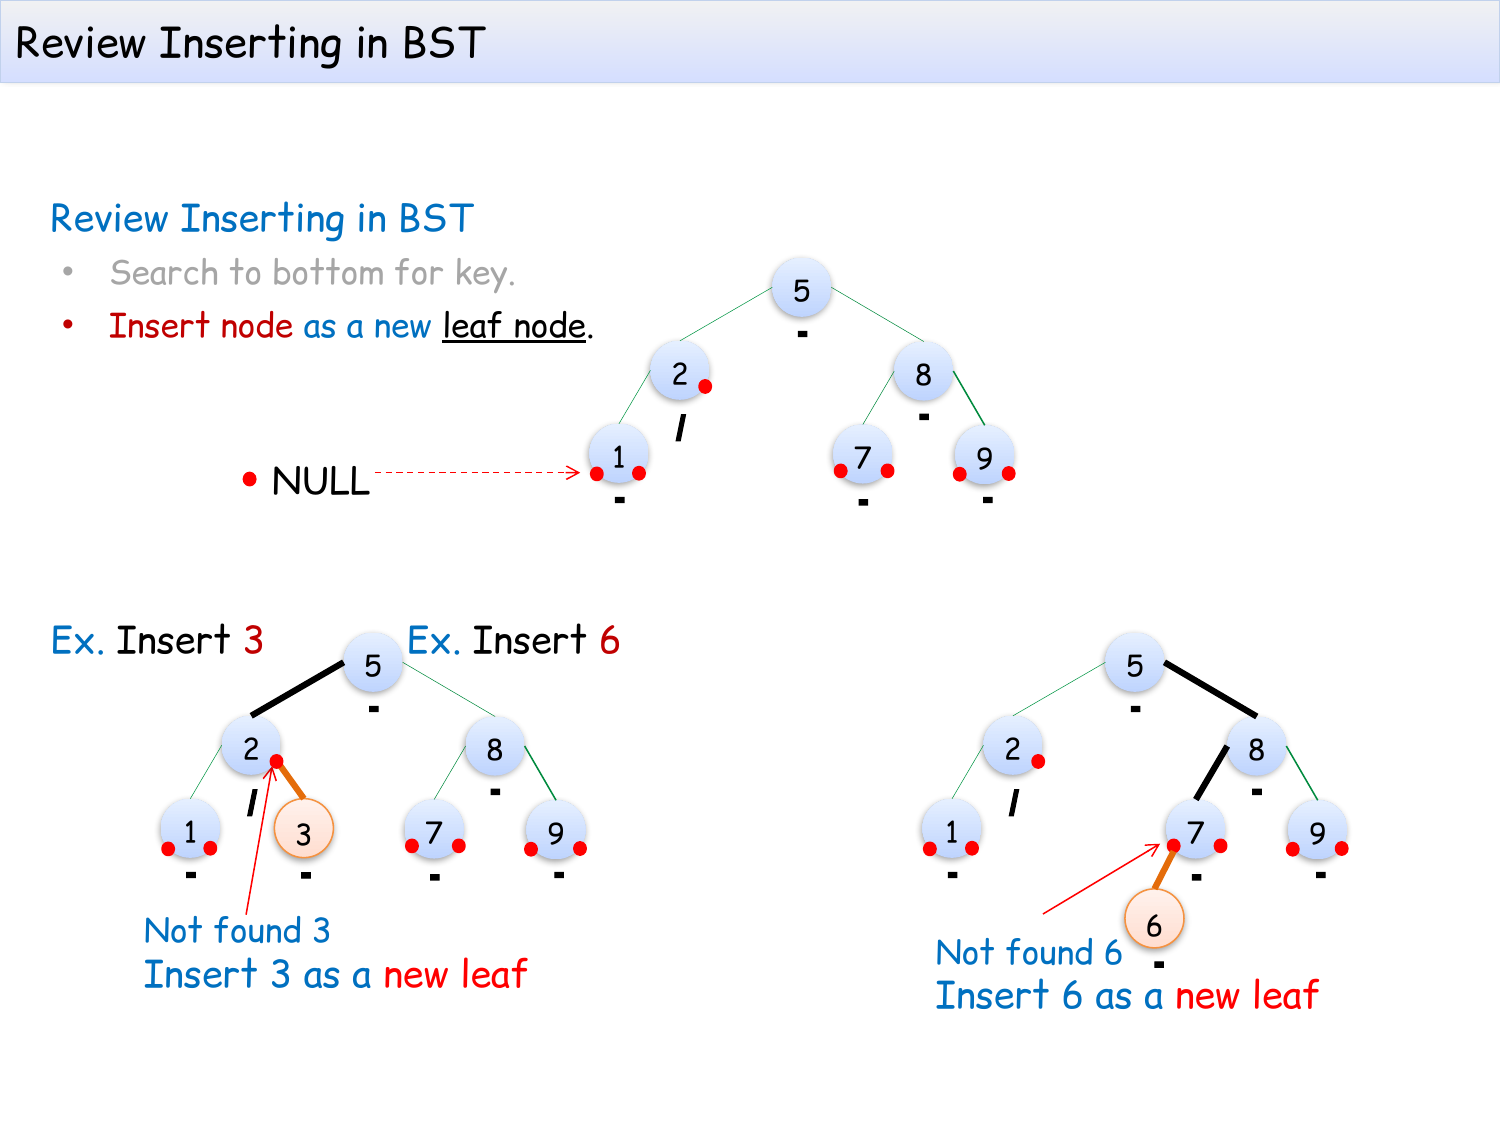

# Review Inserting in BST
Review Inserting in BST
Search to bottom for key.
Insert node as a new leaf node.
5
2
8
1
7
9
-
-
/
-
-
-

NULL

Ex. Insert 3	Ex. Insert 6
5
2
8
1
7
9
-
-
/
-
-
-

3
-
5
2
8
1
7
9
-
-
/
-
-
-

6
Not found 3
Insert 3 as a new leaf
Not found 6
Insert 6 as a new leaf
-